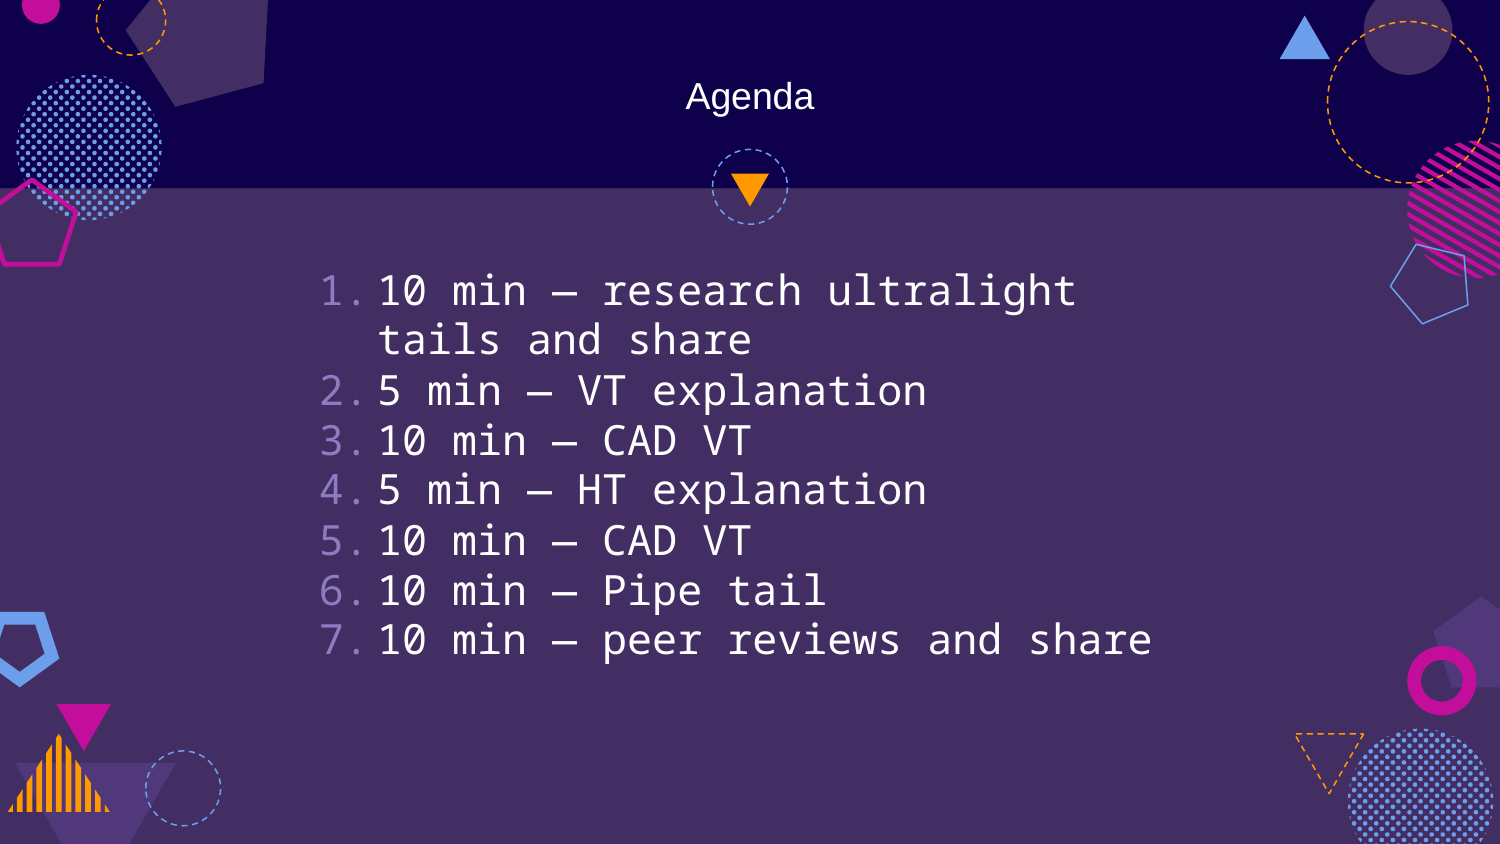

# Agenda
10 min — research ultralight tails and share
5 min — VT explanation
10 min — CAD VT
5 min — HT explanation
10 min — CAD VT
10 min — Pipe tail
10 min — peer reviews and share